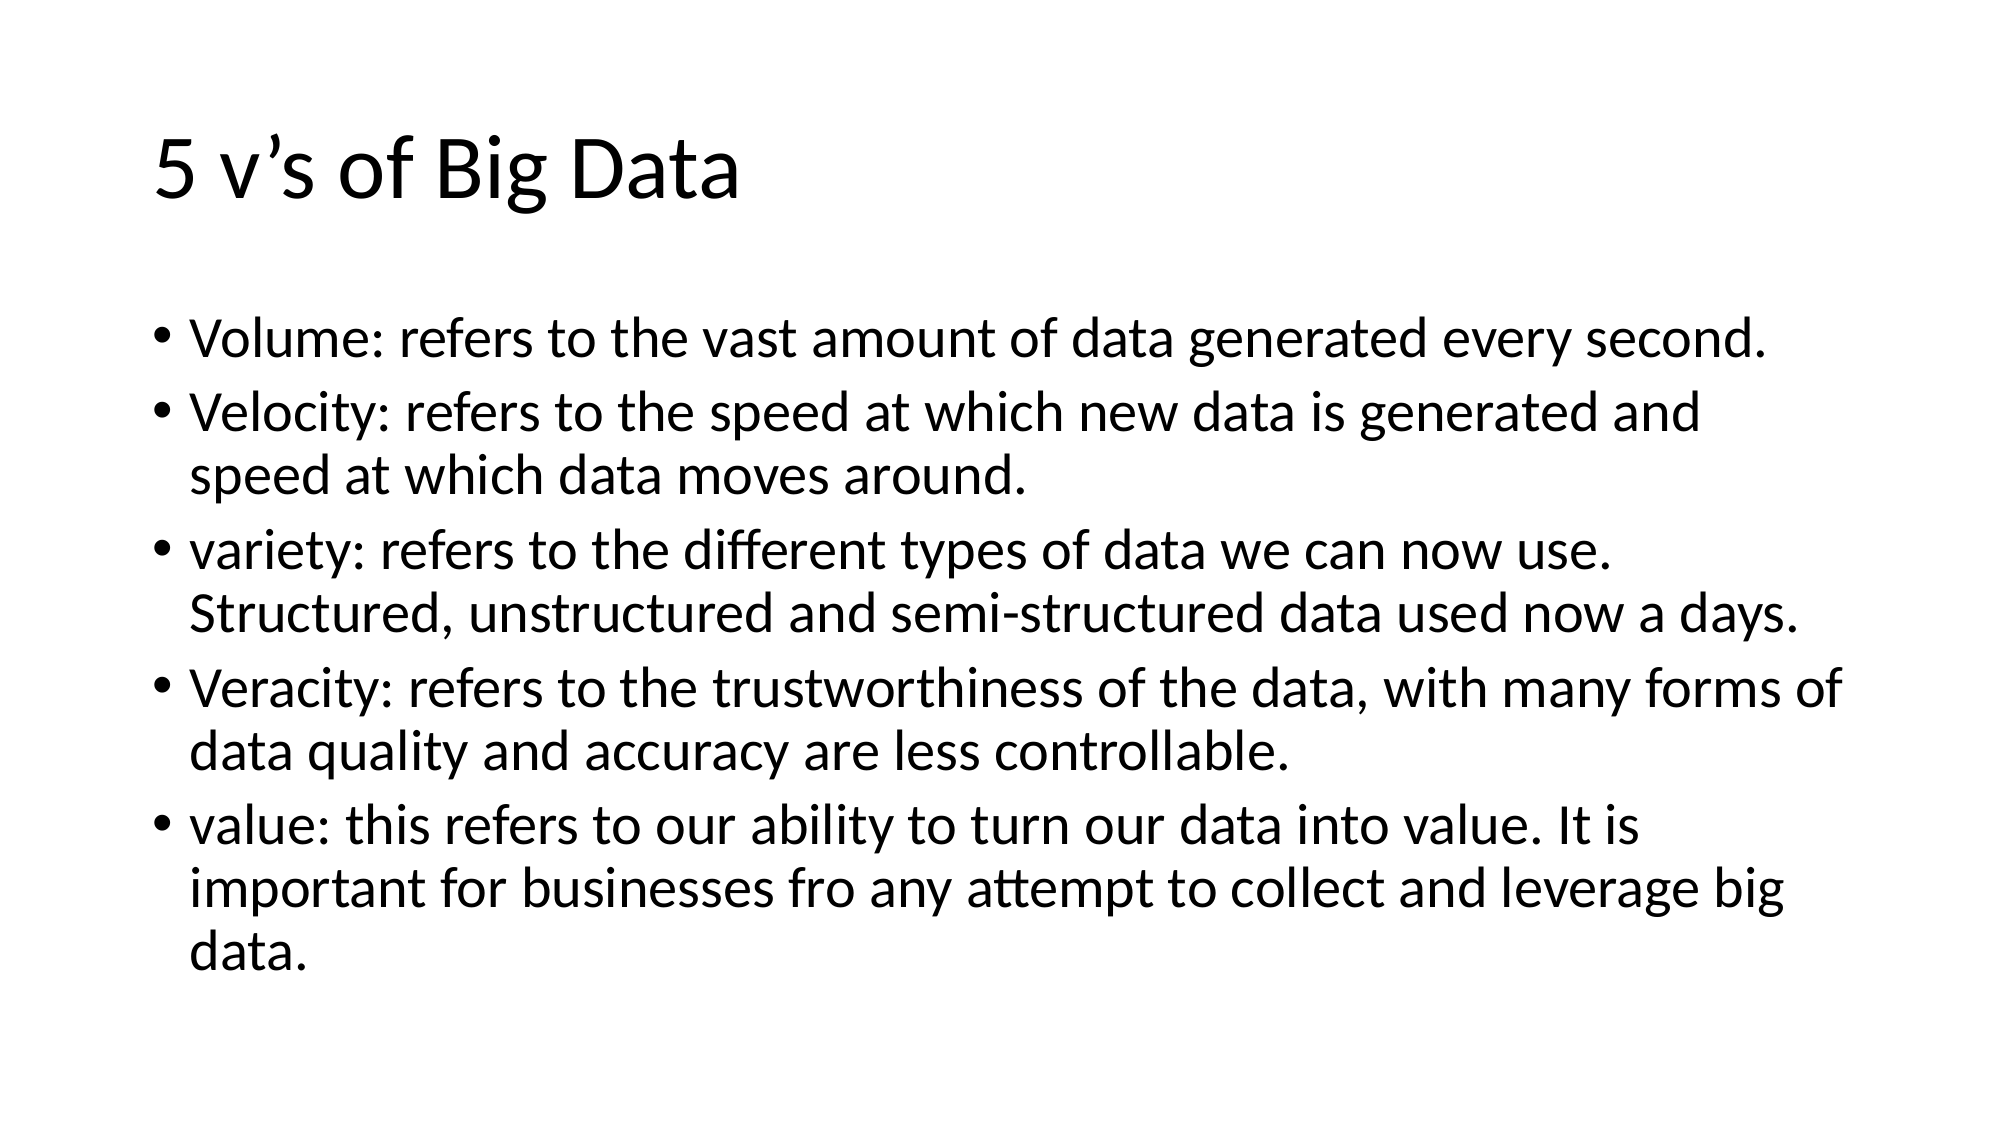

# 5 v’s of Big Data
Volume: refers to the vast amount of data generated every second.
Velocity: refers to the speed at which new data is generated and speed at which data moves around.
variety: refers to the different types of data we can now use. Structured, unstructured and semi-structured data used now a days.
Veracity: refers to the trustworthiness of the data, with many forms of data quality and accuracy are less controllable.
value: this refers to our ability to turn our data into value. It is important for businesses fro any attempt to collect and leverage big data.